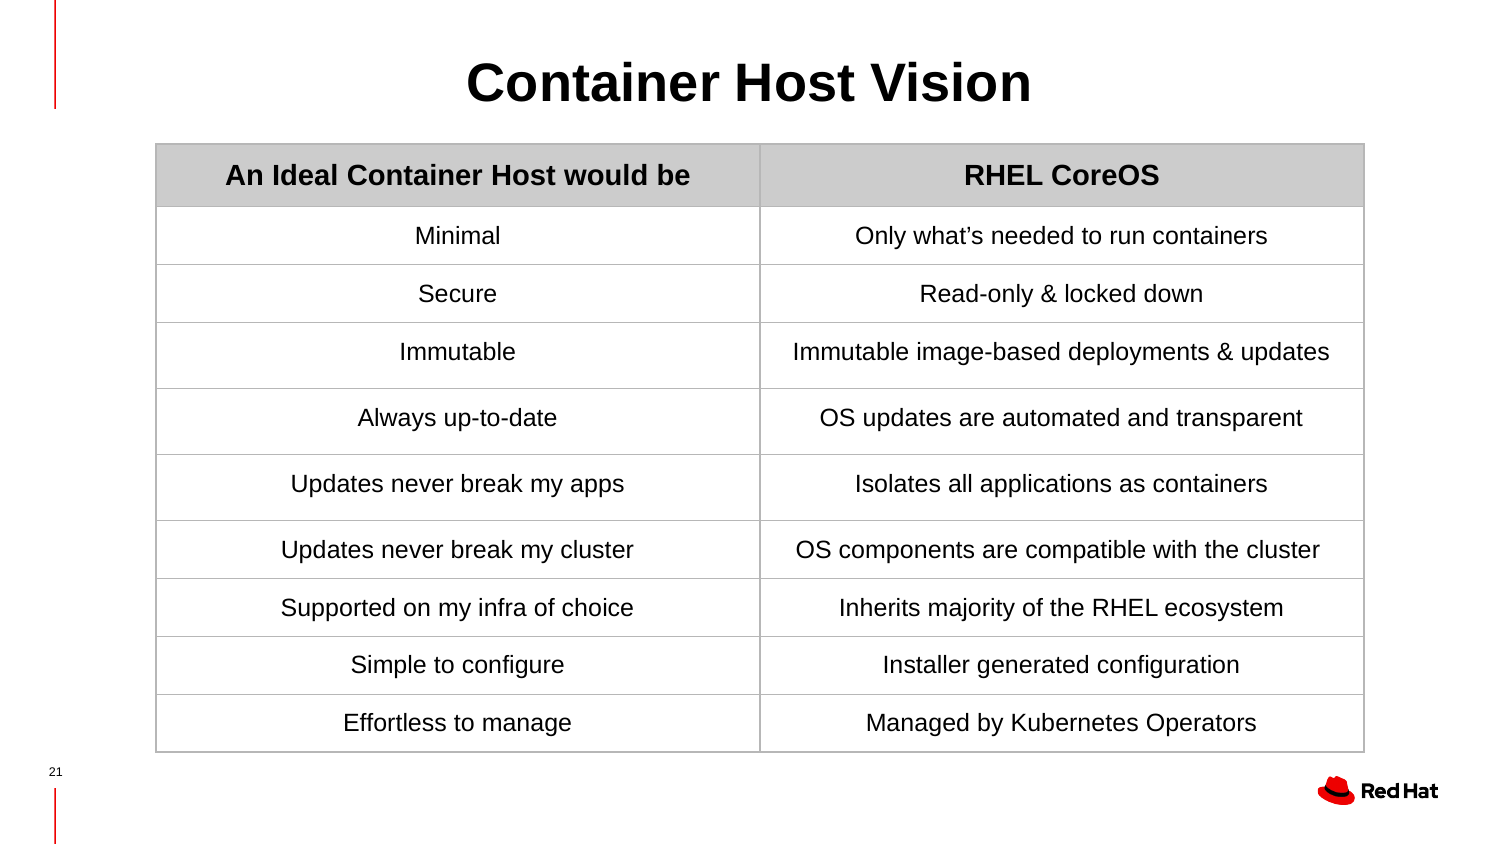

Container Host Vision
| An Ideal Container Host would be | RHEL CoreOS |
| --- | --- |
| Minimal | Only what’s needed to run containers |
| Secure | Read-only & locked down |
| Immutable | Immutable image-based deployments & updates |
| Always up-to-date | OS updates are automated and transparent |
| Updates never break my apps | Isolates all applications as containers |
| Updates never break my cluster | OS components are compatible with the cluster |
| Supported on my infra of choice | Inherits majority of the RHEL ecosystem |
| Simple to configure | Installer generated configuration |
| Effortless to manage | Managed by Kubernetes Operators |
21